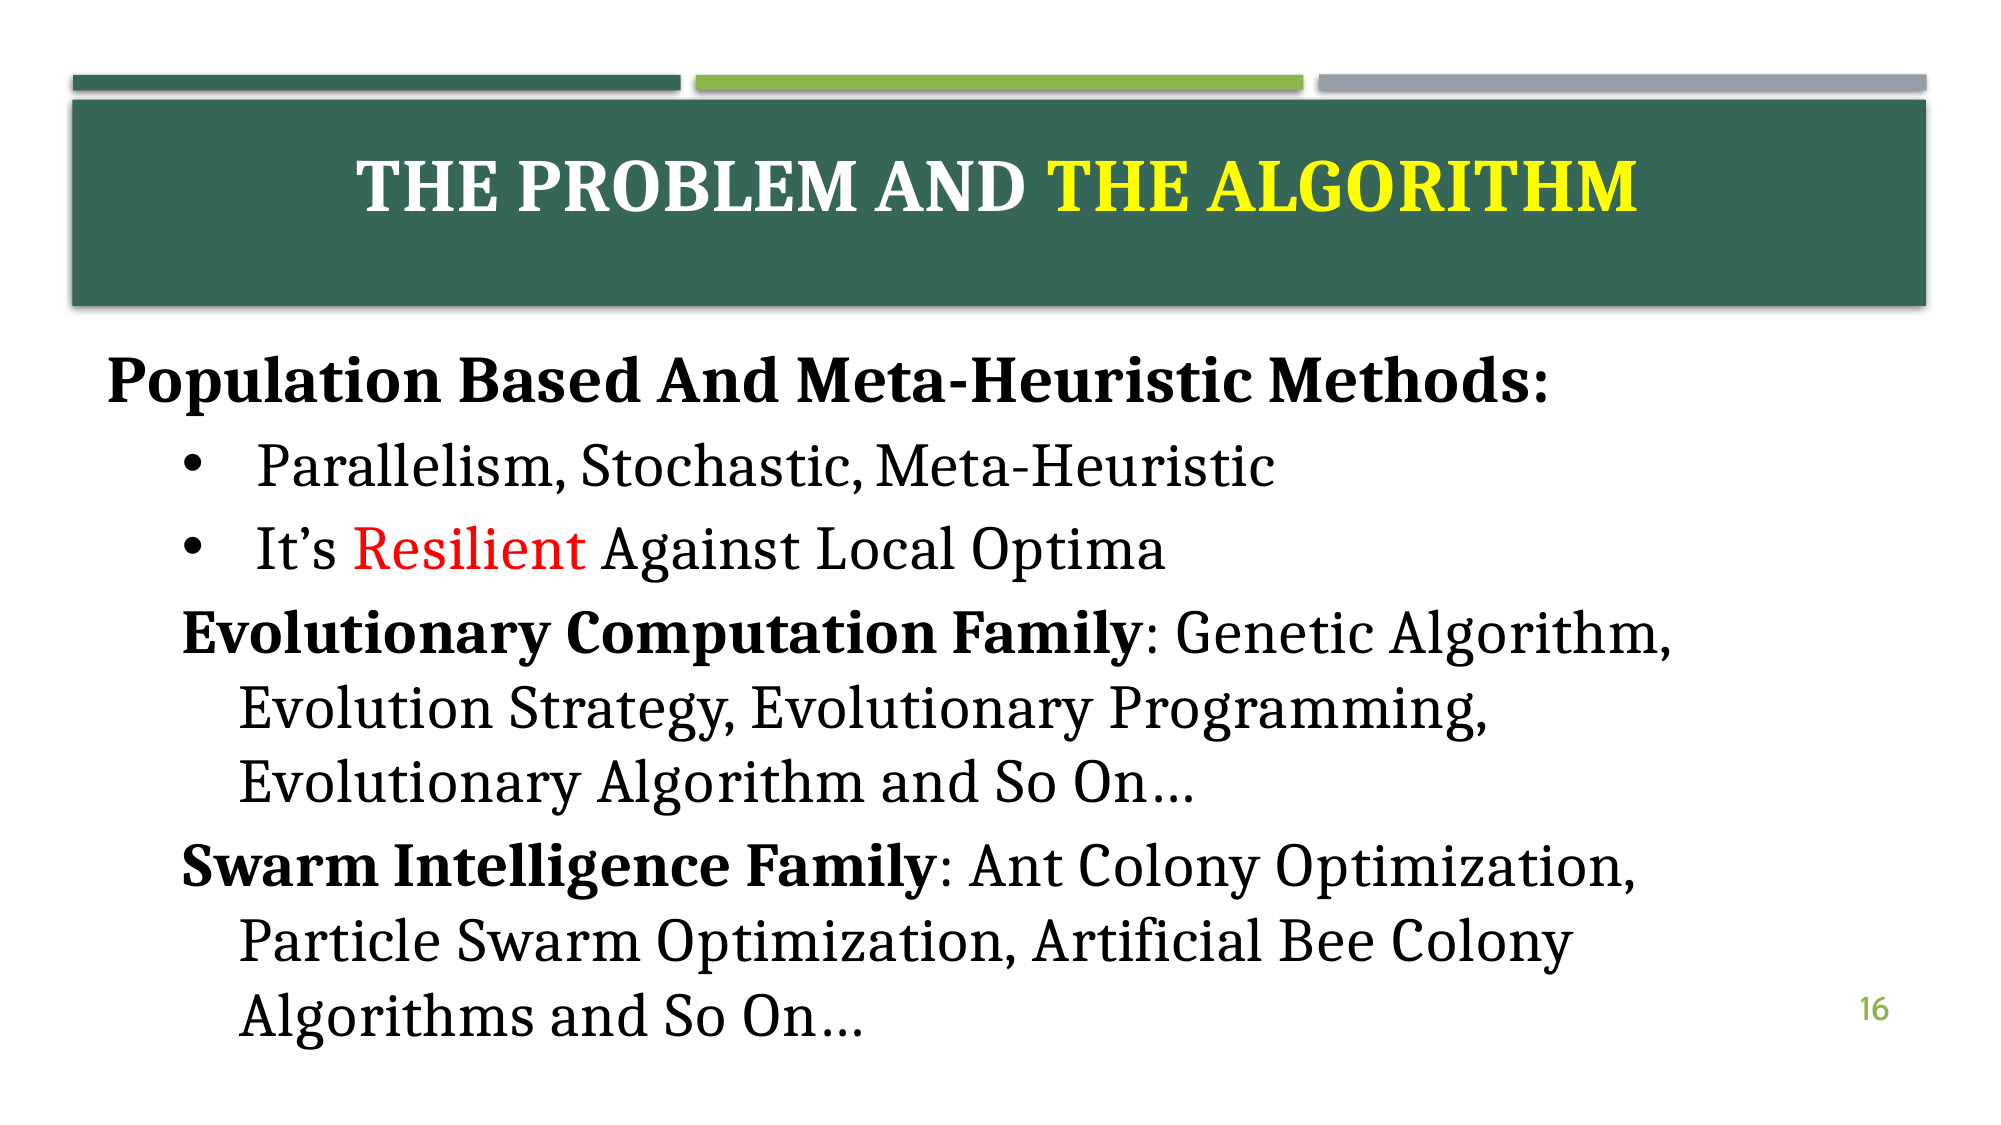

# The problem and the algorithm
Population Based And Meta-Heuristic Methods:
Parallelism, Stochastic, Meta-Heuristic
It’s Resilient Against Local Optima
Evolutionary Computation Family: Genetic Algorithm, Evolution Strategy, Evolutionary Programming, Evolutionary Algorithm and So On…
Swarm Intelligence Family: Ant Colony Optimization, Particle Swarm Optimization, Artificial Bee Colony Algorithms and So On…

16